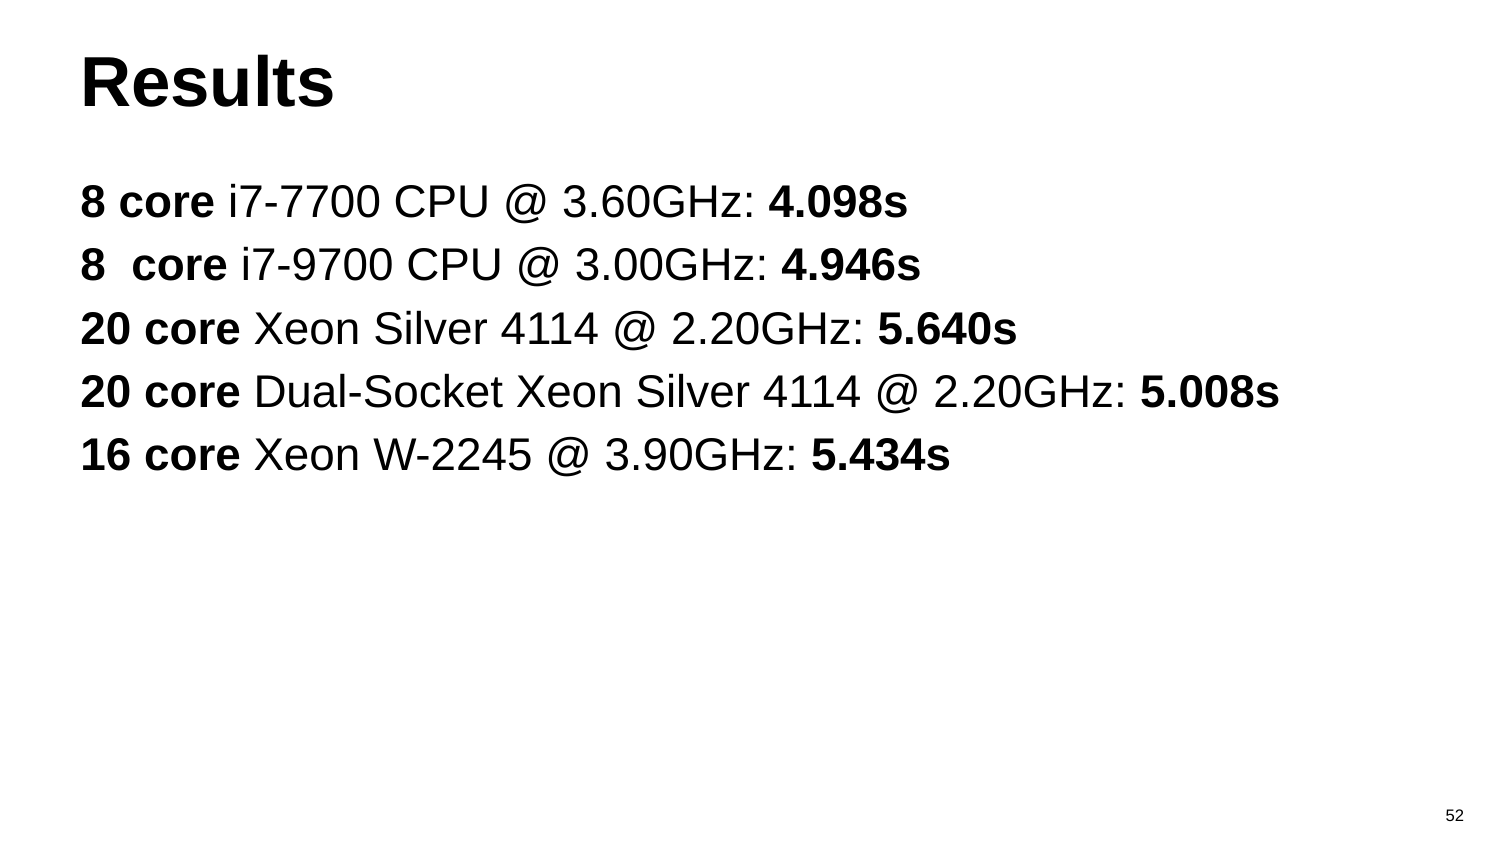

# Results
8 core i7-7700 CPU @ 3.60GHz: 4.098s
8  core i7-9700 CPU @ 3.00GHz: 4.946s
20 core Xeon Silver 4114 @ 2.20GHz: 5.640s
20 core Dual-Socket Xeon Silver 4114 @ 2.20GHz: 5.008s
16 core Xeon W-2245 @ 3.90GHz: 5.434s
52